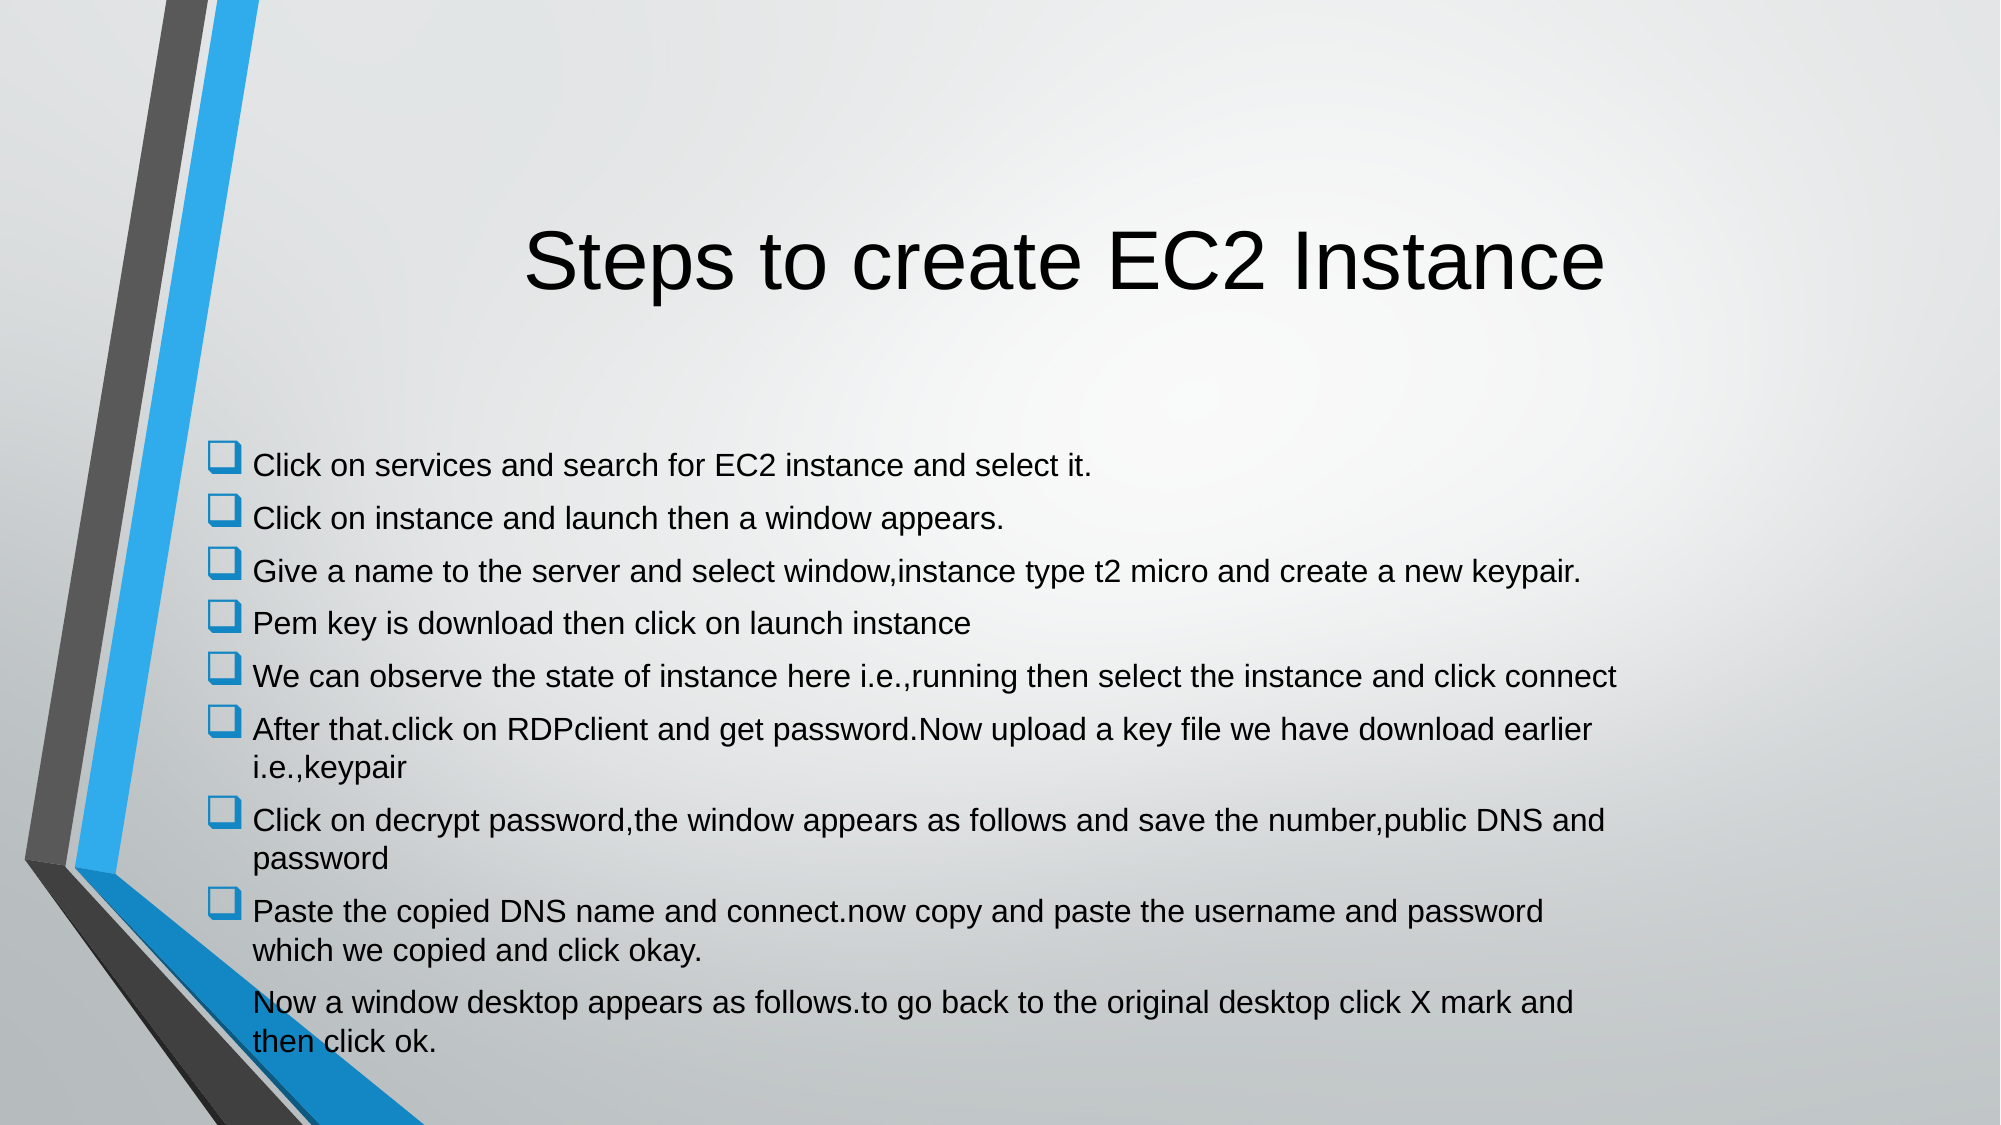

# Steps to create EC2 Instance
Click on services and search for EC2 instance and select it.
Click on instance and launch then a window appears.
Give a name to the server and select window,instance type t2 micro and create a new keypair.
Pem key is download then click on launch instance
We can observe the state of instance here i.e.,running then select the instance and click connect
After that.click on RDPclient and get password.Now upload a key file we have download earlier i.e.,keypair
Click on decrypt password,the window appears as follows and save the number,public DNS and password
Paste the copied DNS name and connect.now copy and paste the username and password which we copied and click okay.
Now a window desktop appears as follows.to go back to the original desktop click X mark and then click ok.